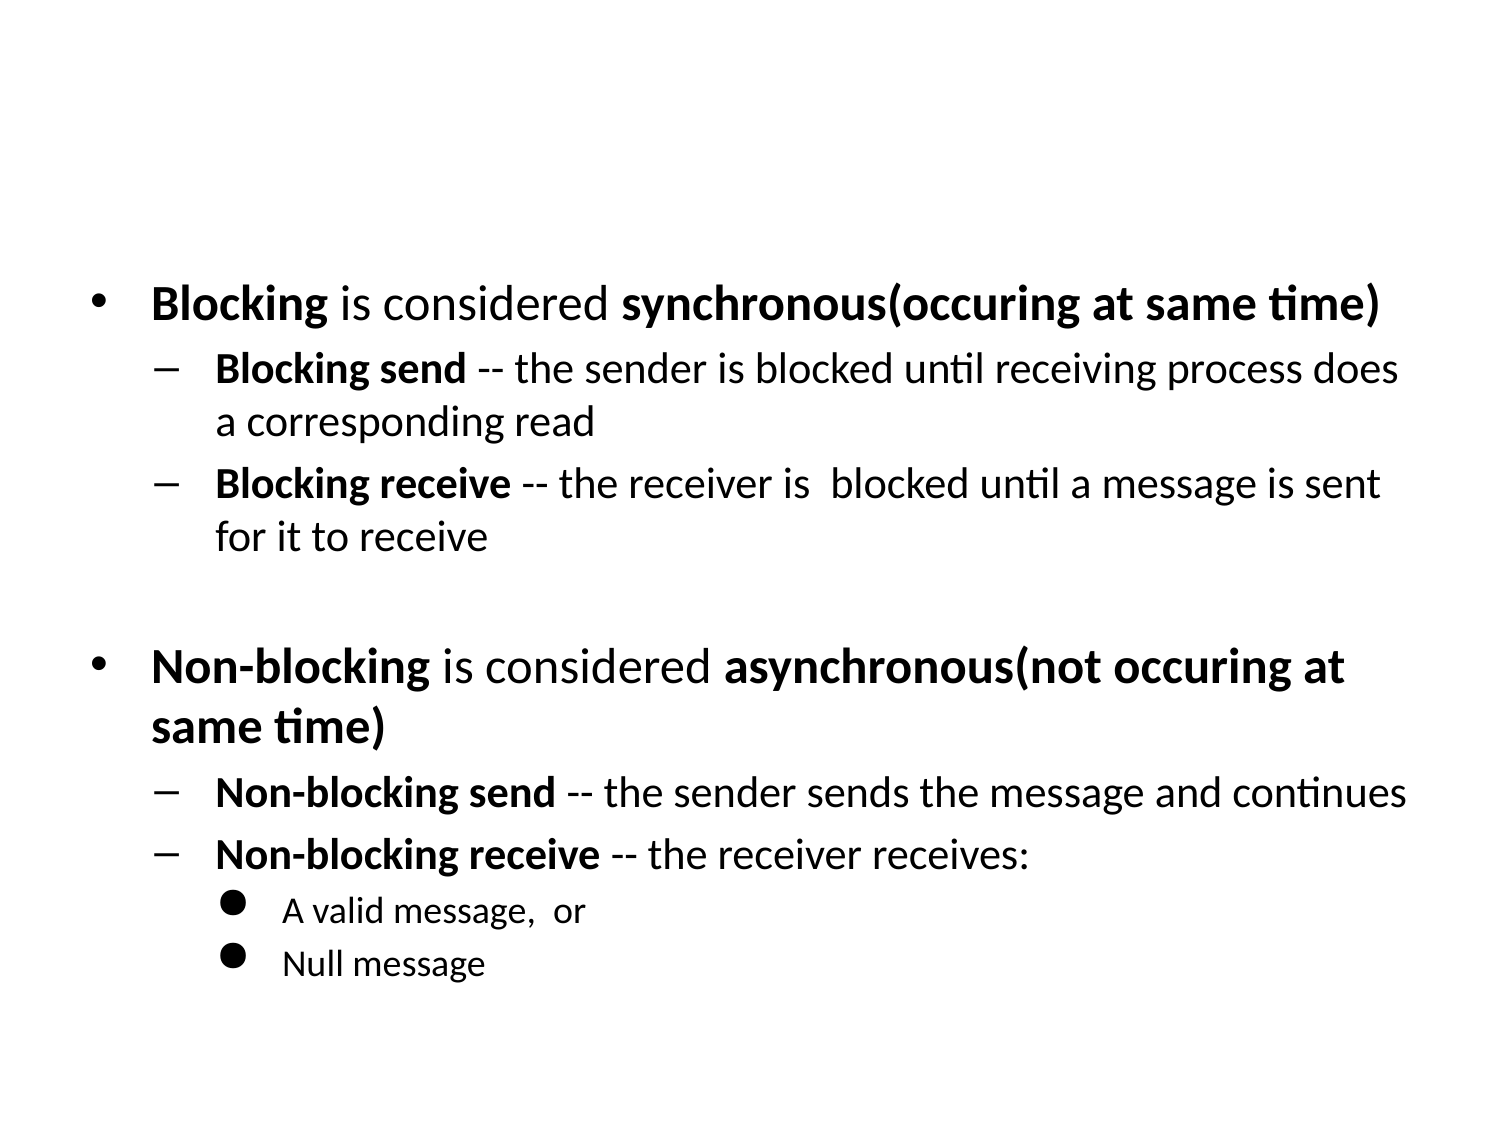

#
Blocking is considered synchronous(occuring at same time)
Blocking send -- the sender is blocked until receiving process does a corresponding read
Blocking receive -- the receiver is  blocked until a message is sent for it to receive

Non-blocking is considered asynchronous(not occuring at same time)
Non-blocking send -- the sender sends the message and continues
Non-blocking receive -- the receiver receives:
 A valid message,  or
 Null message